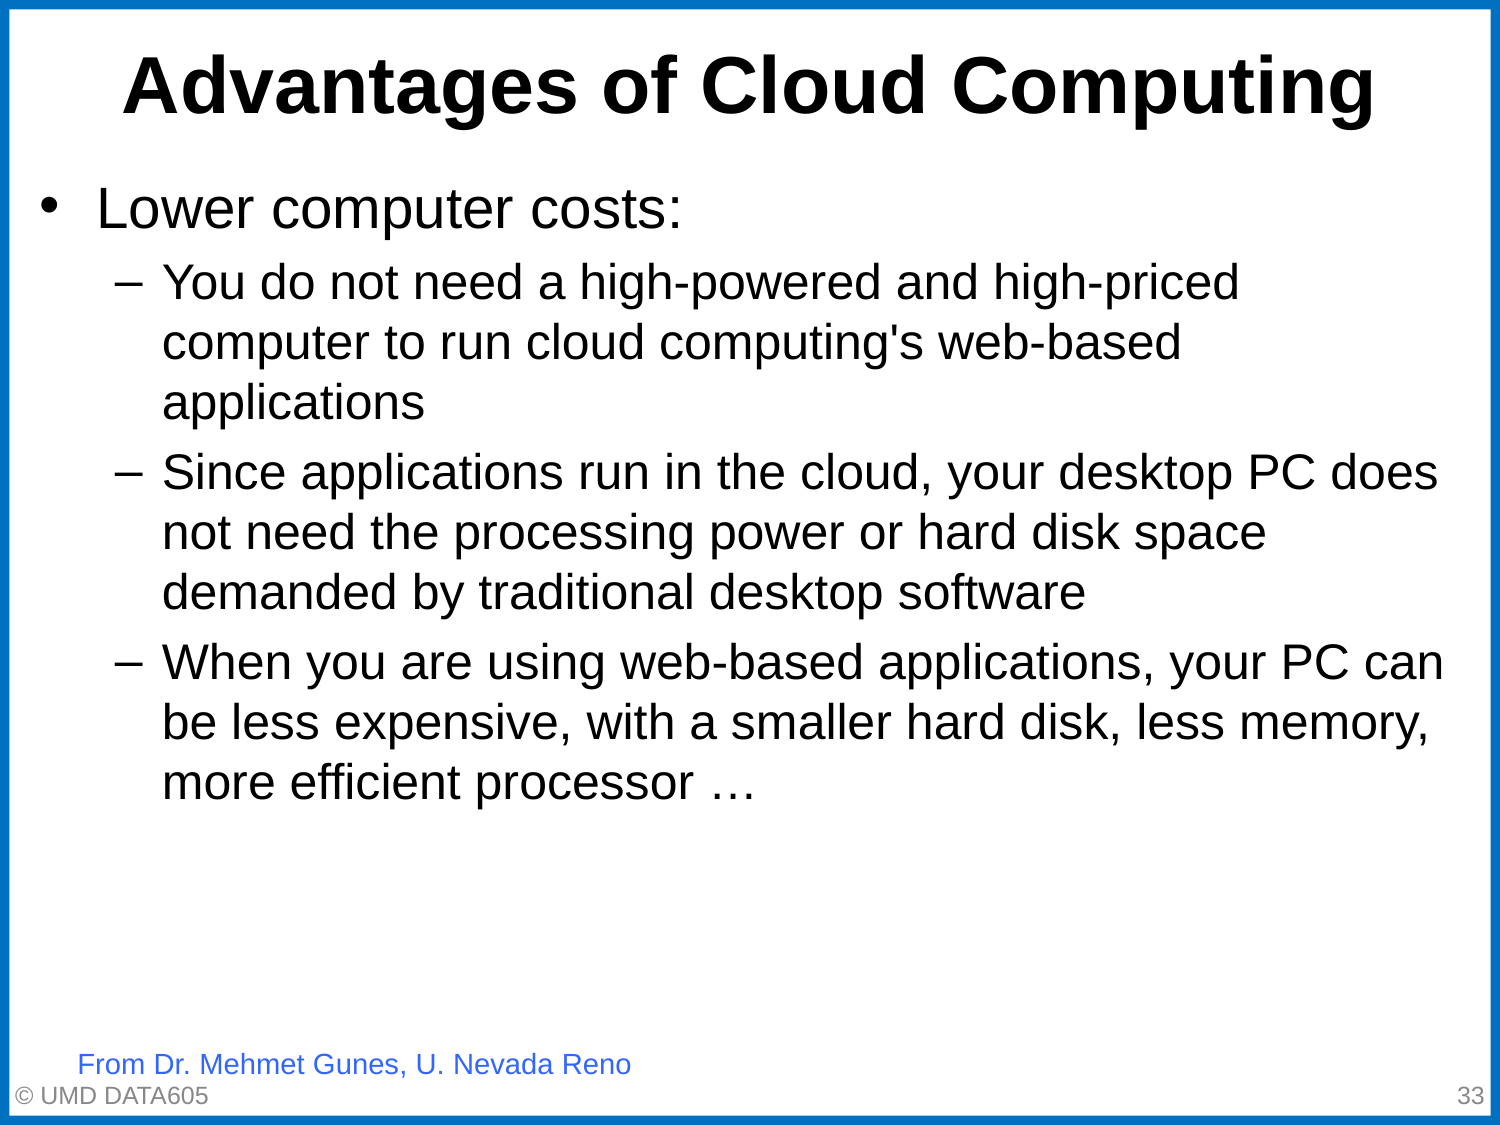

# Advantages of Cloud Computing
Lower computer costs:
You do not need a high-powered and high-priced computer to run cloud computing's web-based applications
Since applications run in the cloud, your desktop PC does not need the processing power or hard disk space demanded by traditional desktop software
When you are using web-based applications, your PC can be less expensive, with a smaller hard disk, less memory, more efficient processor …
From Dr. Mehmet Gunes, U. Nevada Reno
© UMD DATA605
33